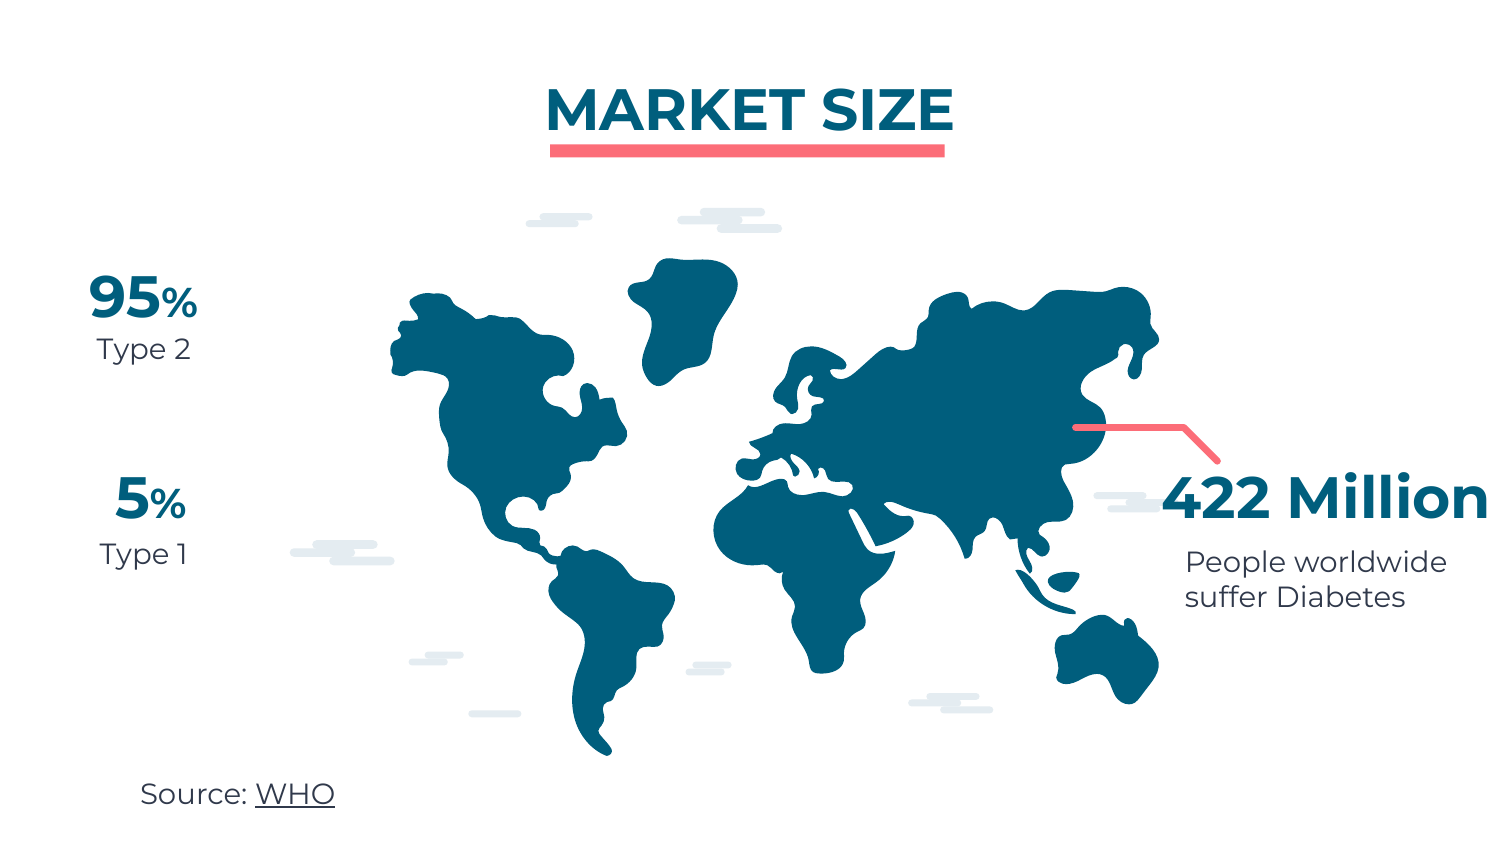

# MARKET SIZE

95%
Type 2

5%
422 Million

People worldwide suffer Diabetes
Type 1

Source: WHO